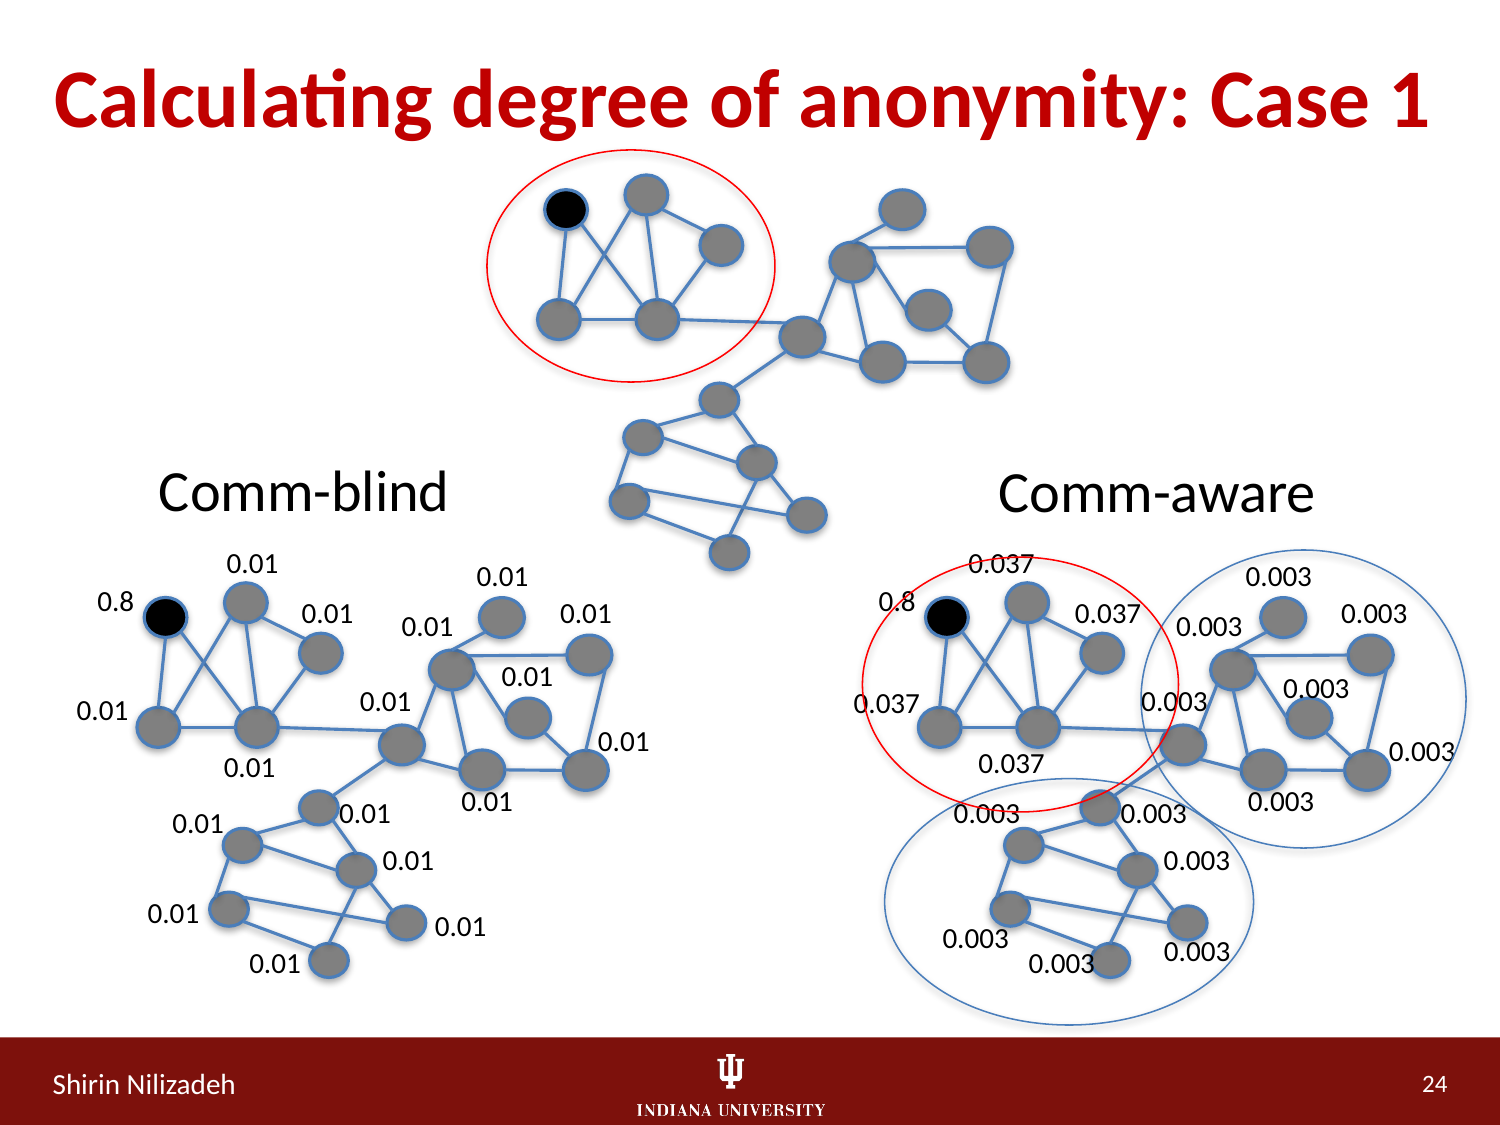

# Calculating degree of anonymity: Case 1

Comm-blind

Comm-aware

0.01
0.037
0.01

0.003

0.8
0.8

0.037
0.01
0.01
0.003

0.01
0.003

0.01

0.003
0.01
0.003
0.037
0.01

0.01
0.003

0.037
0.01

0.01
0.003

0.01
0.003
0.003

0.01

0.01
0.003

0.01

0.01

0.003
0.003
0.01
0.003

24